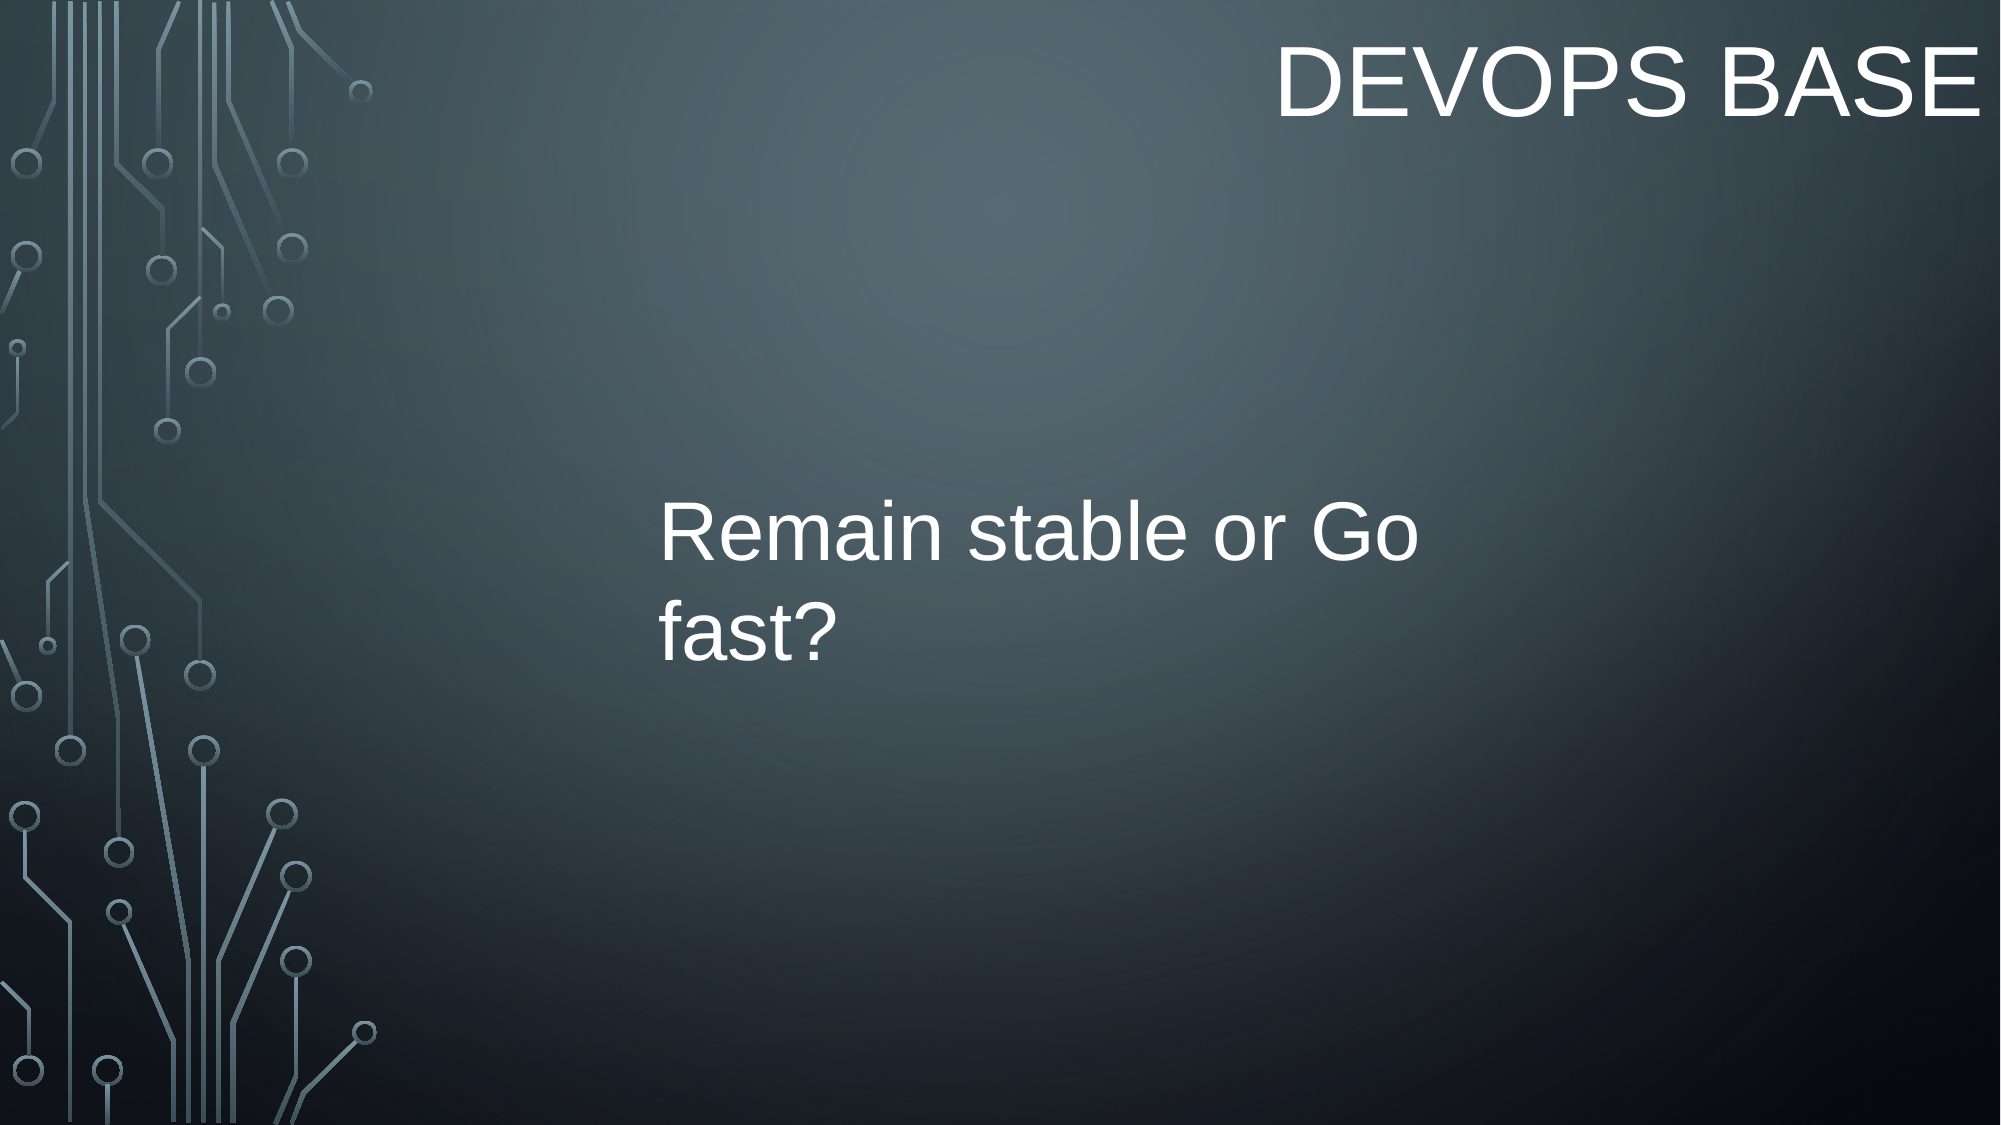

# Devops BASE
Remain stable or Go fast?